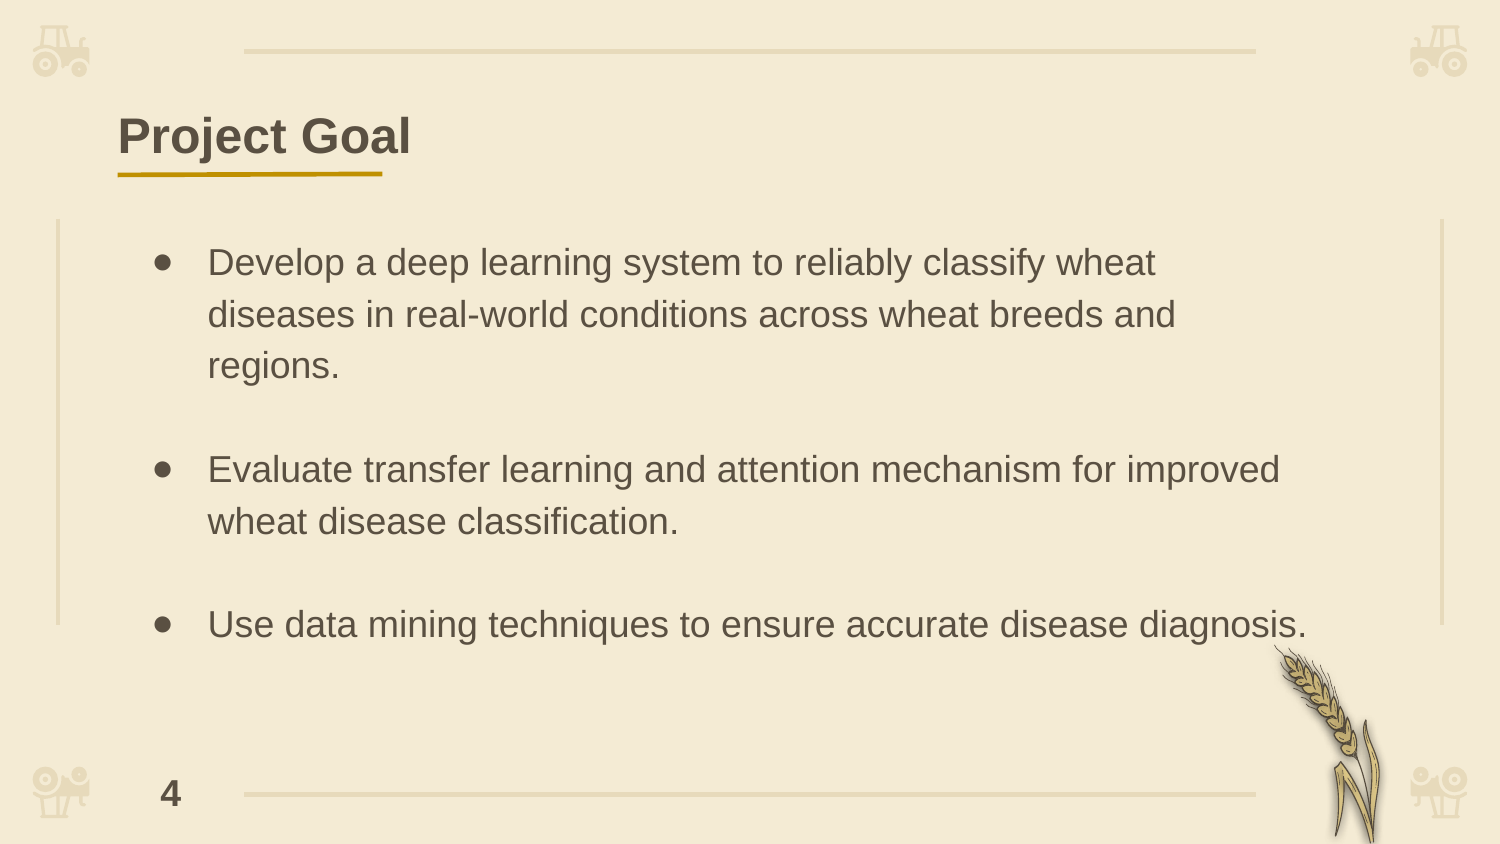

Project Goal
Develop a deep learning system to reliably classify wheat diseases in real-world conditions across wheat breeds and regions.

Evaluate transfer learning and attention mechanism for improved wheat disease classification.

Use data mining techniques to ensure accurate disease diagnosis.

4